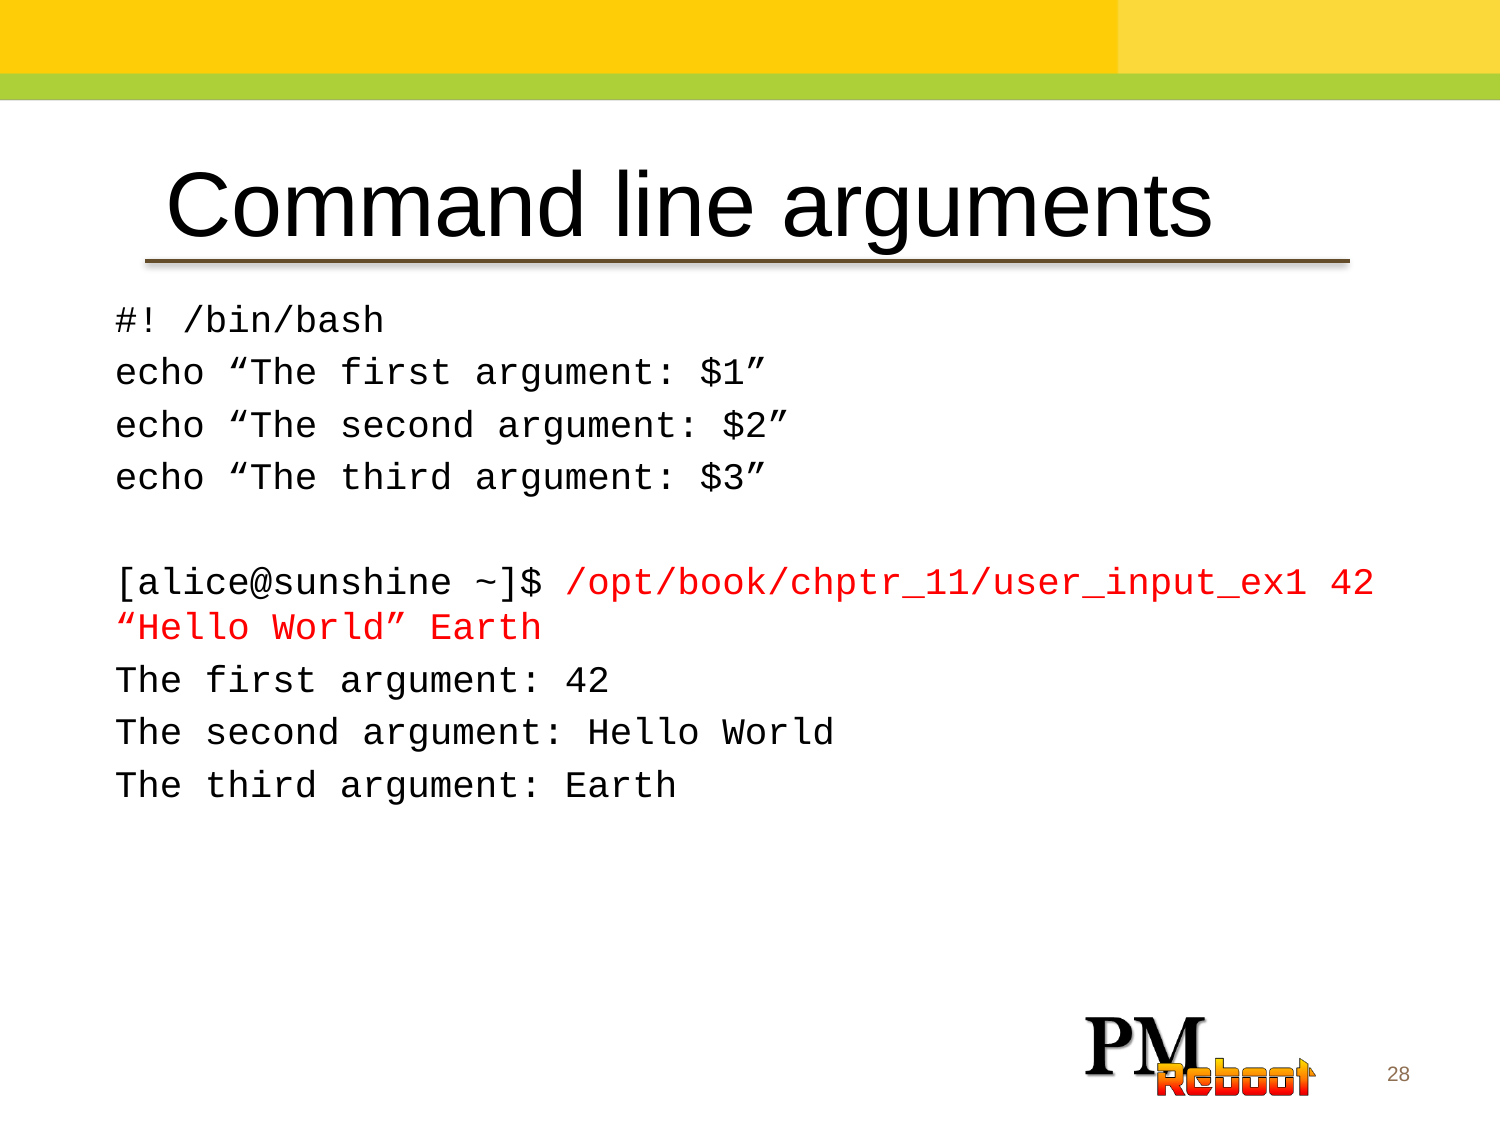

Command line arguments
#! /bin/bash
echo “The first argument: $1”
echo “The second argument: $2”
echo “The third argument: $3”

[alice@sunshine ~]$ /opt/book/chptr_11/user_input_ex1 42 “Hello World” Earth
The first argument: 42
The second argument: Hello World
The third argument: Earth
28